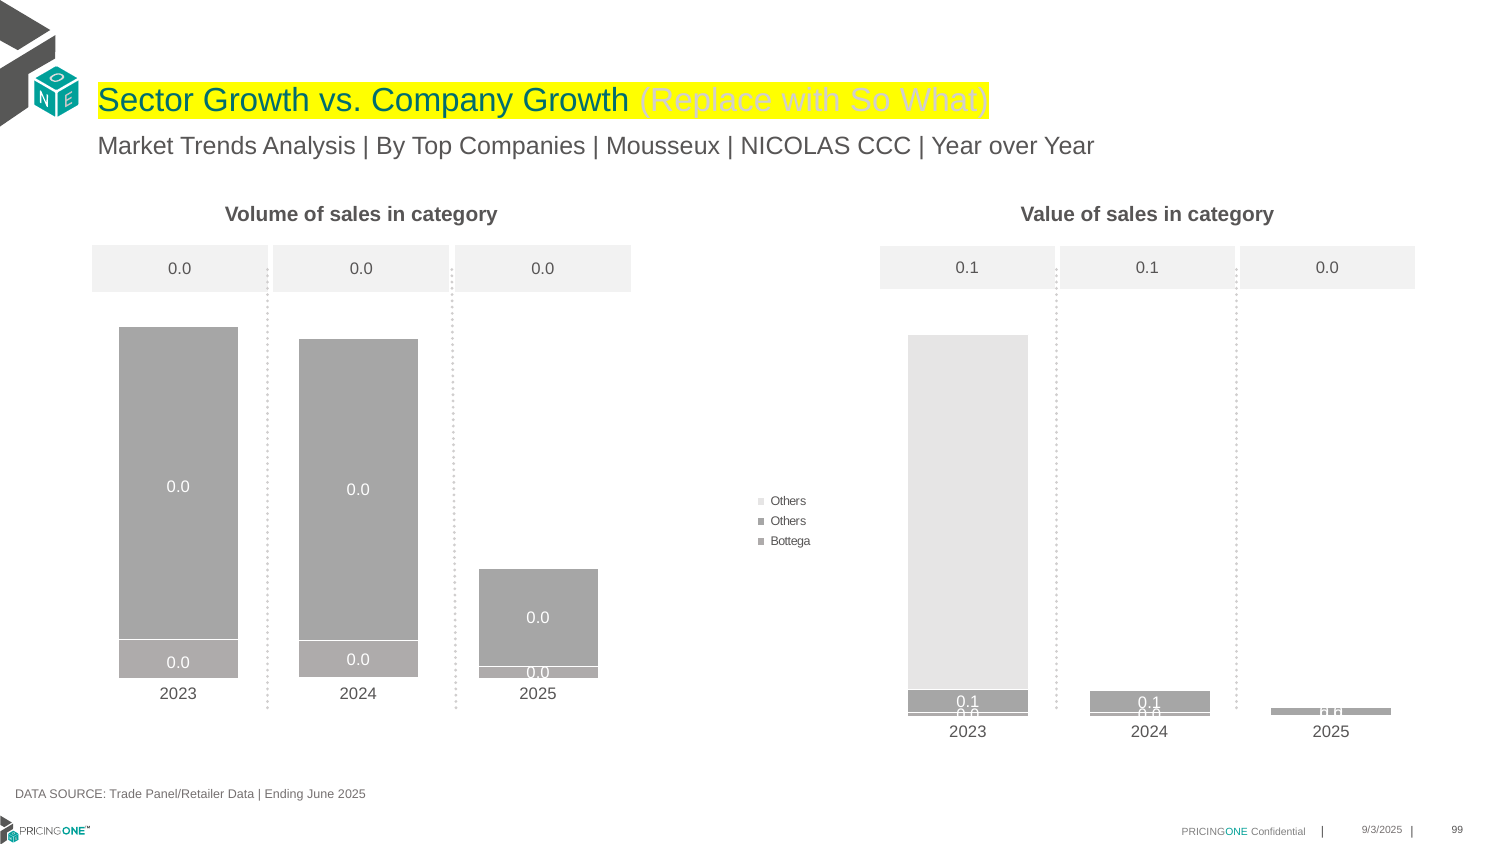

# Sector Growth vs. Company Growth (Replace with So What)
Market Trends Analysis | By Top Companies | Mousseux | NICOLAS CCC | Year over Year
| Value of sales in category |  |  |
| --- | --- | --- |
| 0.1 | 0.1 | 0.0 |
| Volume of sales in category |  |  |
| --- | --- | --- |
| 0.0 | 0.0 | 0.0 |

### Chart

| Category | Bottega | Others | Others |
|---|---|---|---|
| 2023 | 0.015907 | 0.110347 | 1.697000000160187 |
| 2024 | 0.015514 | 0.105757 | 0.0 |
| 2025 | 0.004477 | 0.036814 | 0.0 |

### Chart

| Category | Bottega | Others | Others |
|---|---|---|---|
| 2023 | 0.001014 | 0.008211 | 0.0 |
| 2024 | 0.000998 | 0.007928 | -1.455191522836685e-11 |
| 2025 | 0.000296 | 0.002579 | 0.0 |
DATA SOURCE: Trade Panel/Retailer Data | Ending June 2025

9/3/2025
99